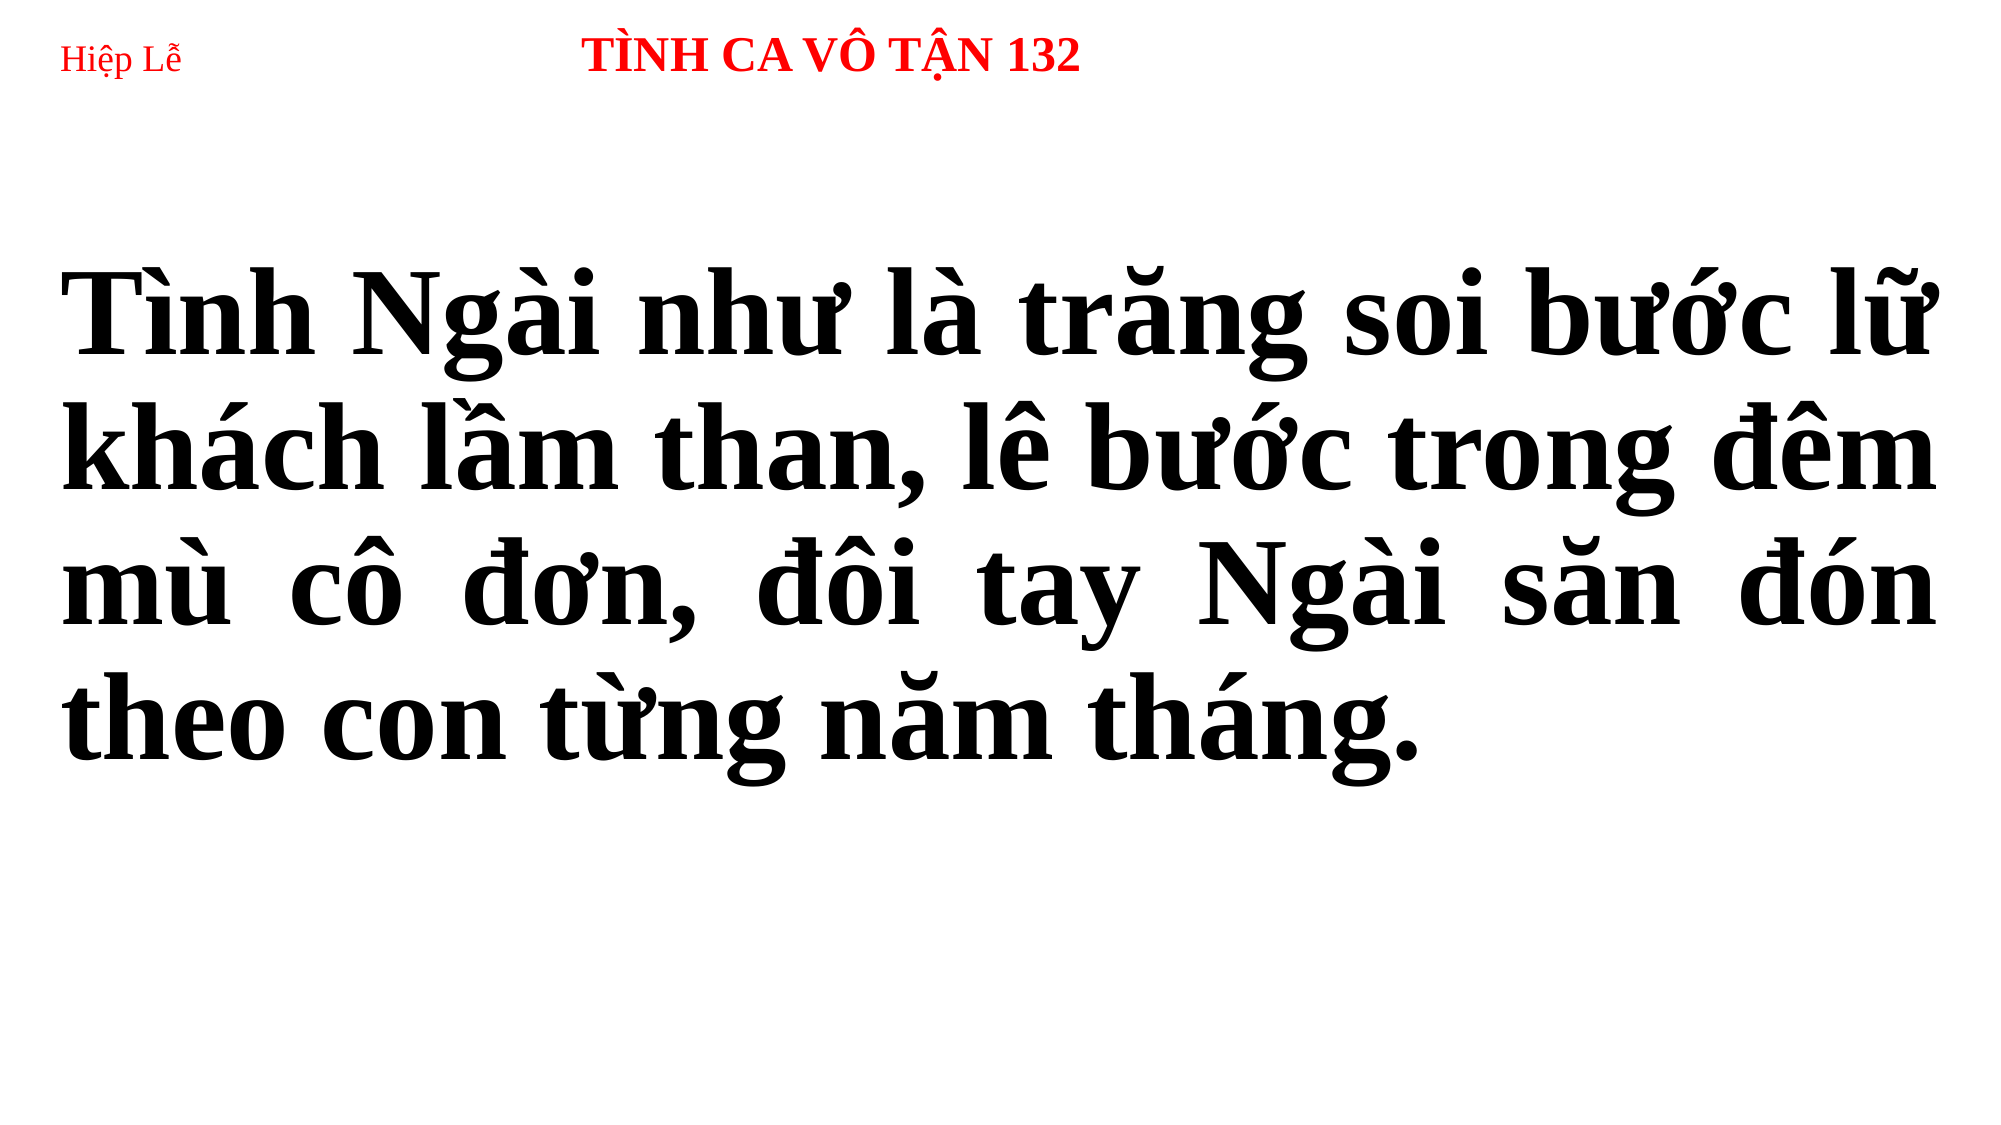

# Hiệp Lễ                                          TÌNH CA VÔ TẬN 132
Tình Ngài như là trăng soi bước lữ khách lầm than, lê bước trong đêm mù cô đơn, đôi tay Ngài săn đón theo con từng năm tháng.